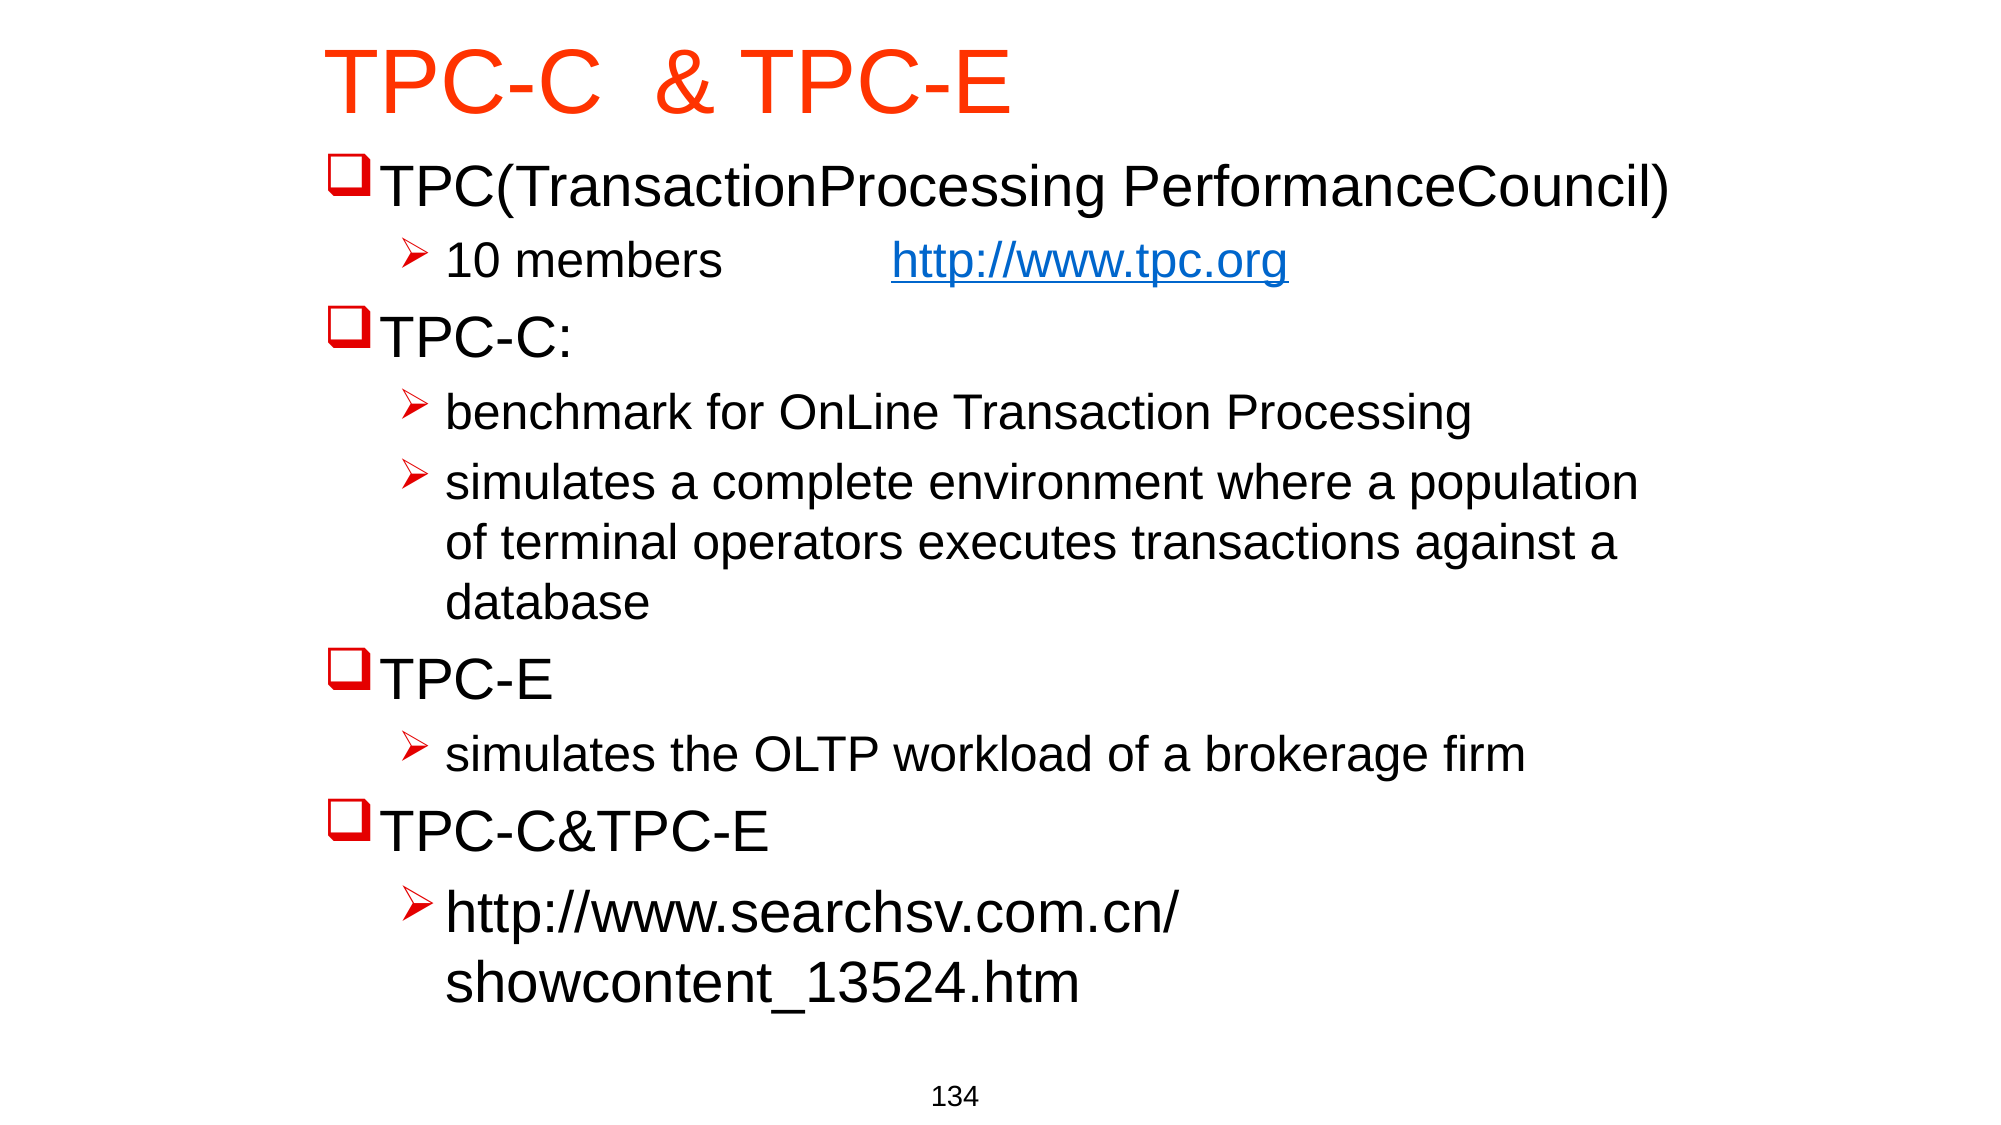

# TPC-C  & TPC-E
TPC(TransactionProcessing PerformanceCouncil)
10 members            http://www.tpc.org
TPC-C:
benchmark for OnLine Transaction Processing
simulates a complete environment where a population of terminal operators executes transactions against a database
TPC-E
simulates the OLTP workload of a brokerage firm
TPC-C&TPC-E
http://www.searchsv.com.cn/showcontent_13524.htm